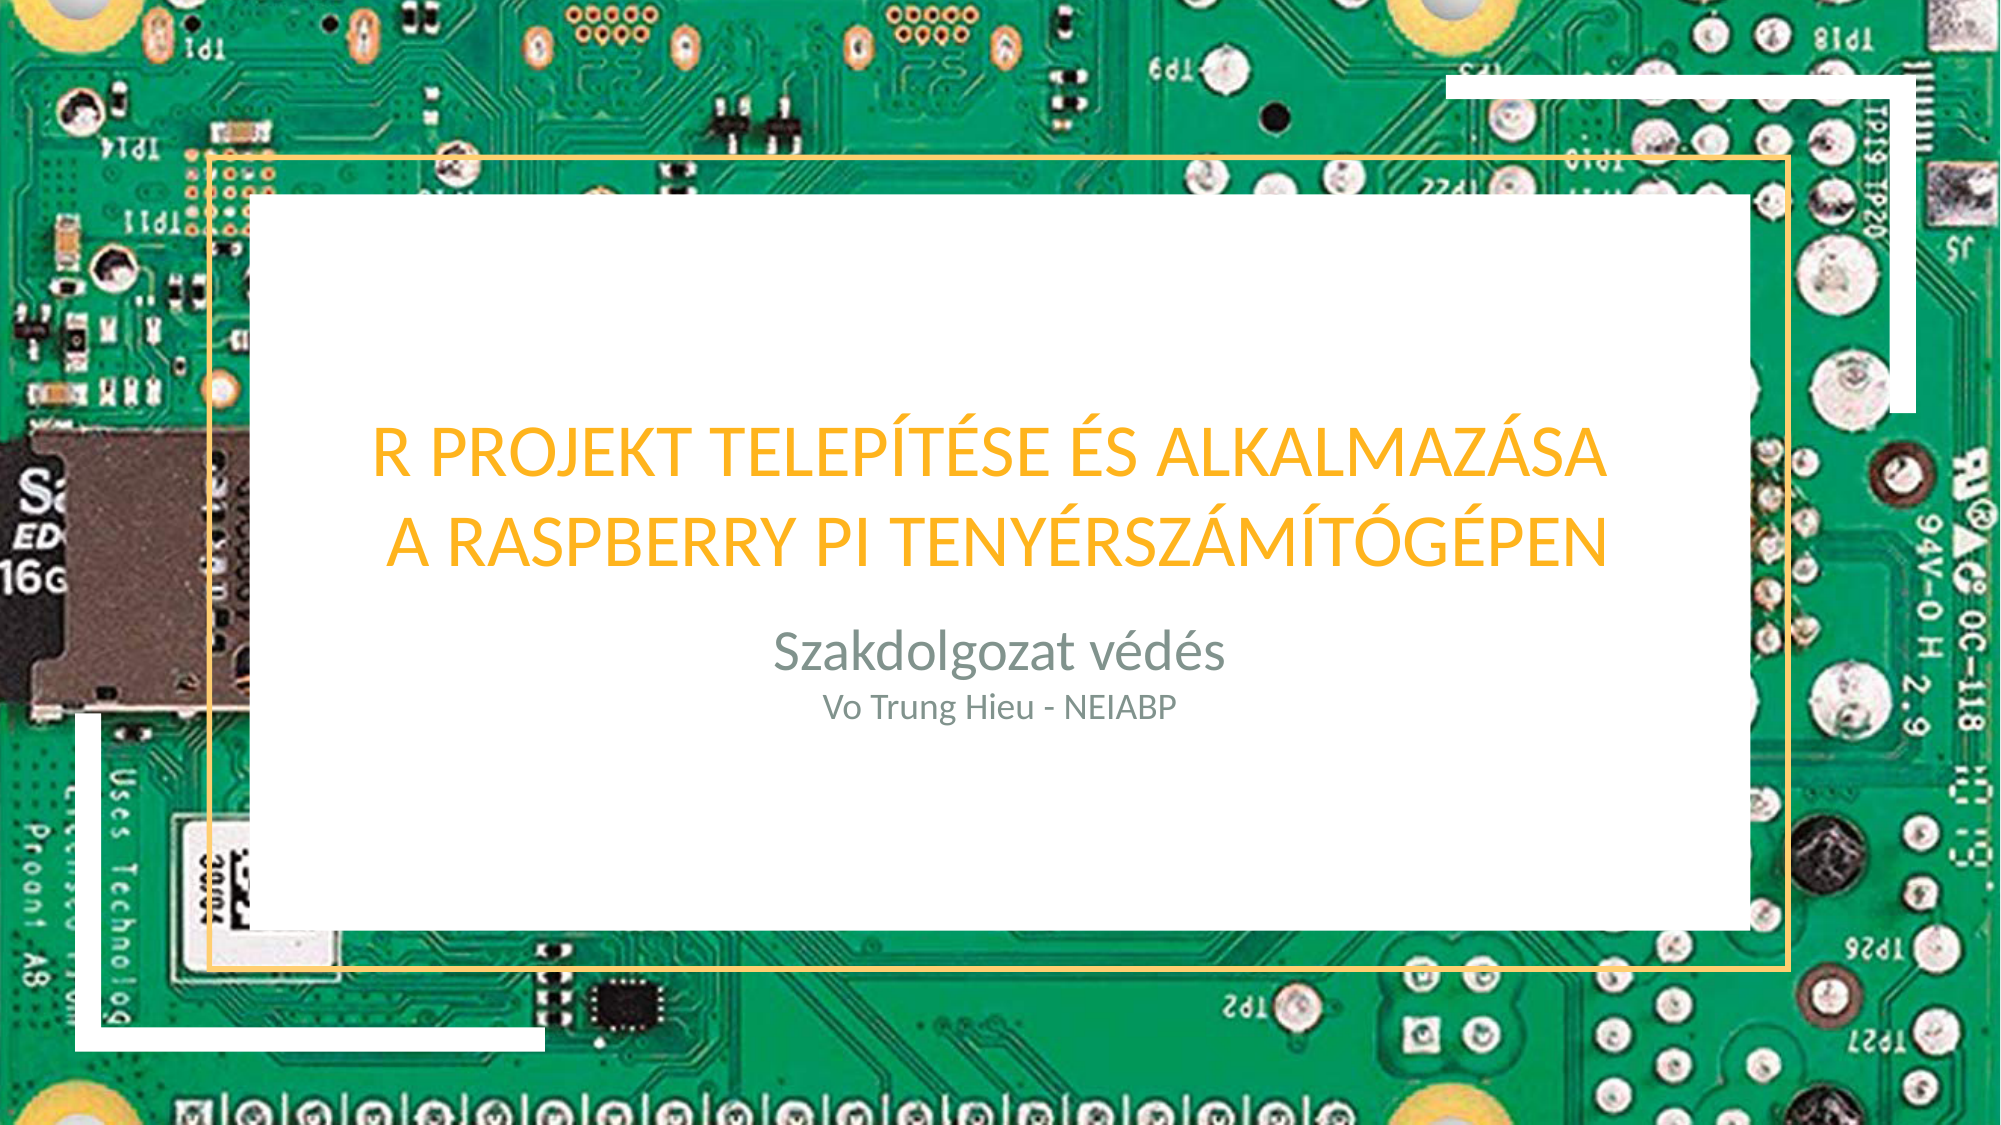

R projekt telepítése és alkalmazása
a Raspberry Pi tenyérszámítógépen
Szakdolgozat védés
Vo Trung Hieu - NEIABP